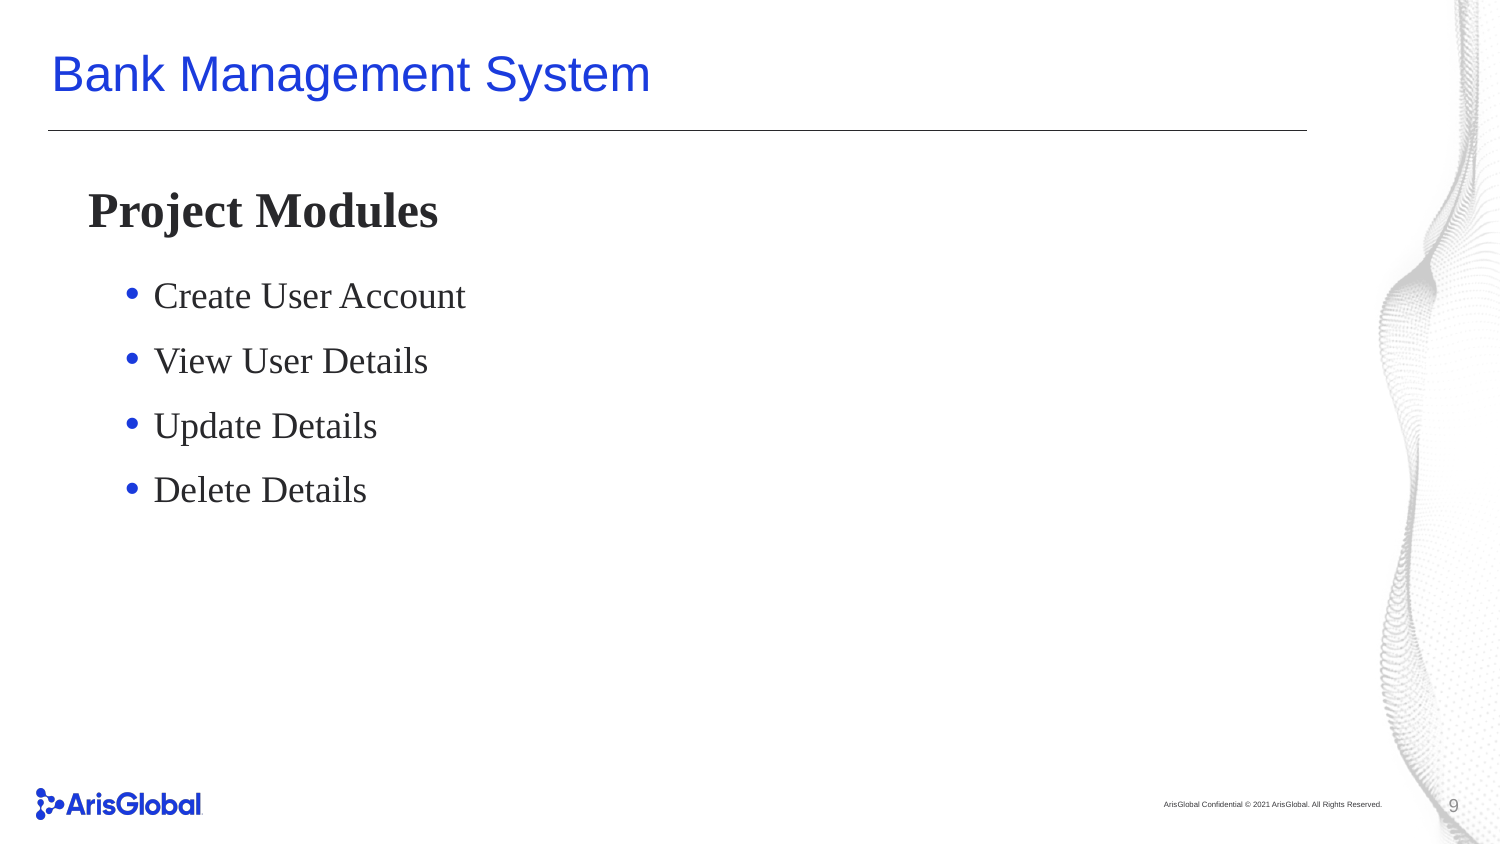

# Bank Management System
Project Modules
Create User Account
View User Details
Update Details
Delete Details

9
ArisGlobal Confidential © 2021 ArisGlobal. All Rights Reserved.